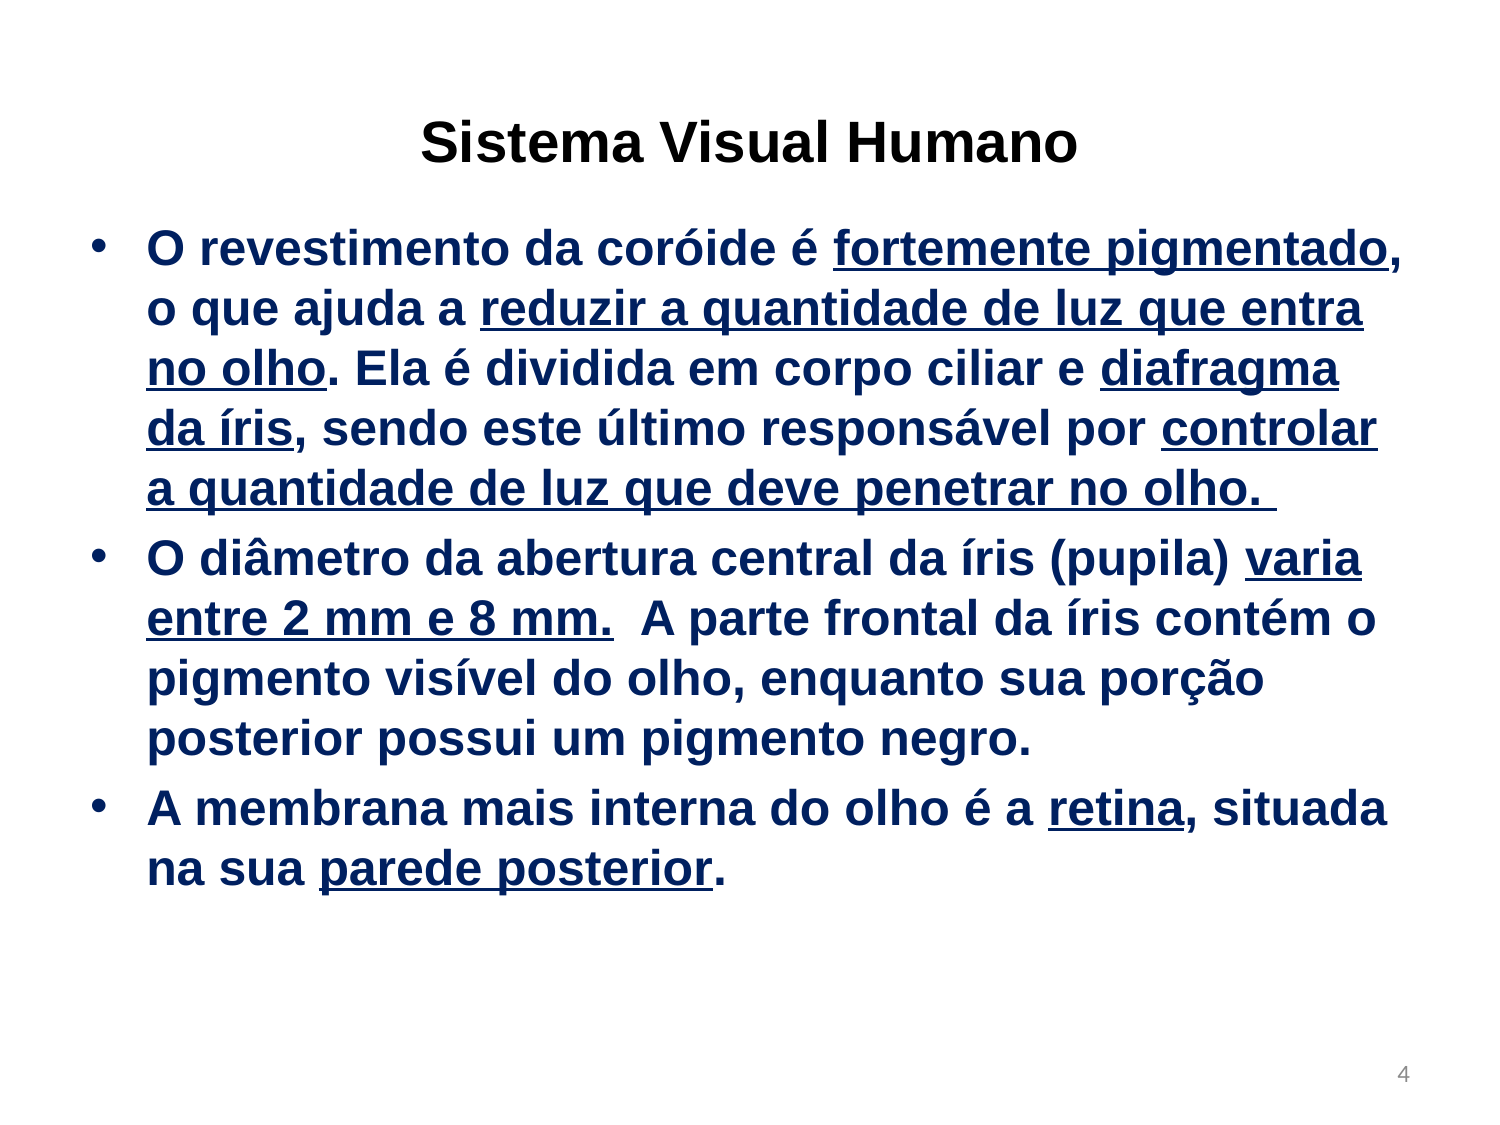

# Sistema Visual Humano
O revestimento da coróide é fortemente pigmentado, o que ajuda a reduzir a quantidade de luz que entra no olho. Ela é dividida em corpo ciliar e diafragma da íris, sendo este último responsável por controlar a quantidade de luz que deve penetrar no olho.
O diâmetro da abertura central da íris (pupila) varia entre 2 mm e 8 mm.  A parte frontal da íris contém o pigmento visível do olho, enquanto sua porção posterior possui um pigmento negro.
A membrana mais interna do olho é a retina, situada na sua parede posterior.
4